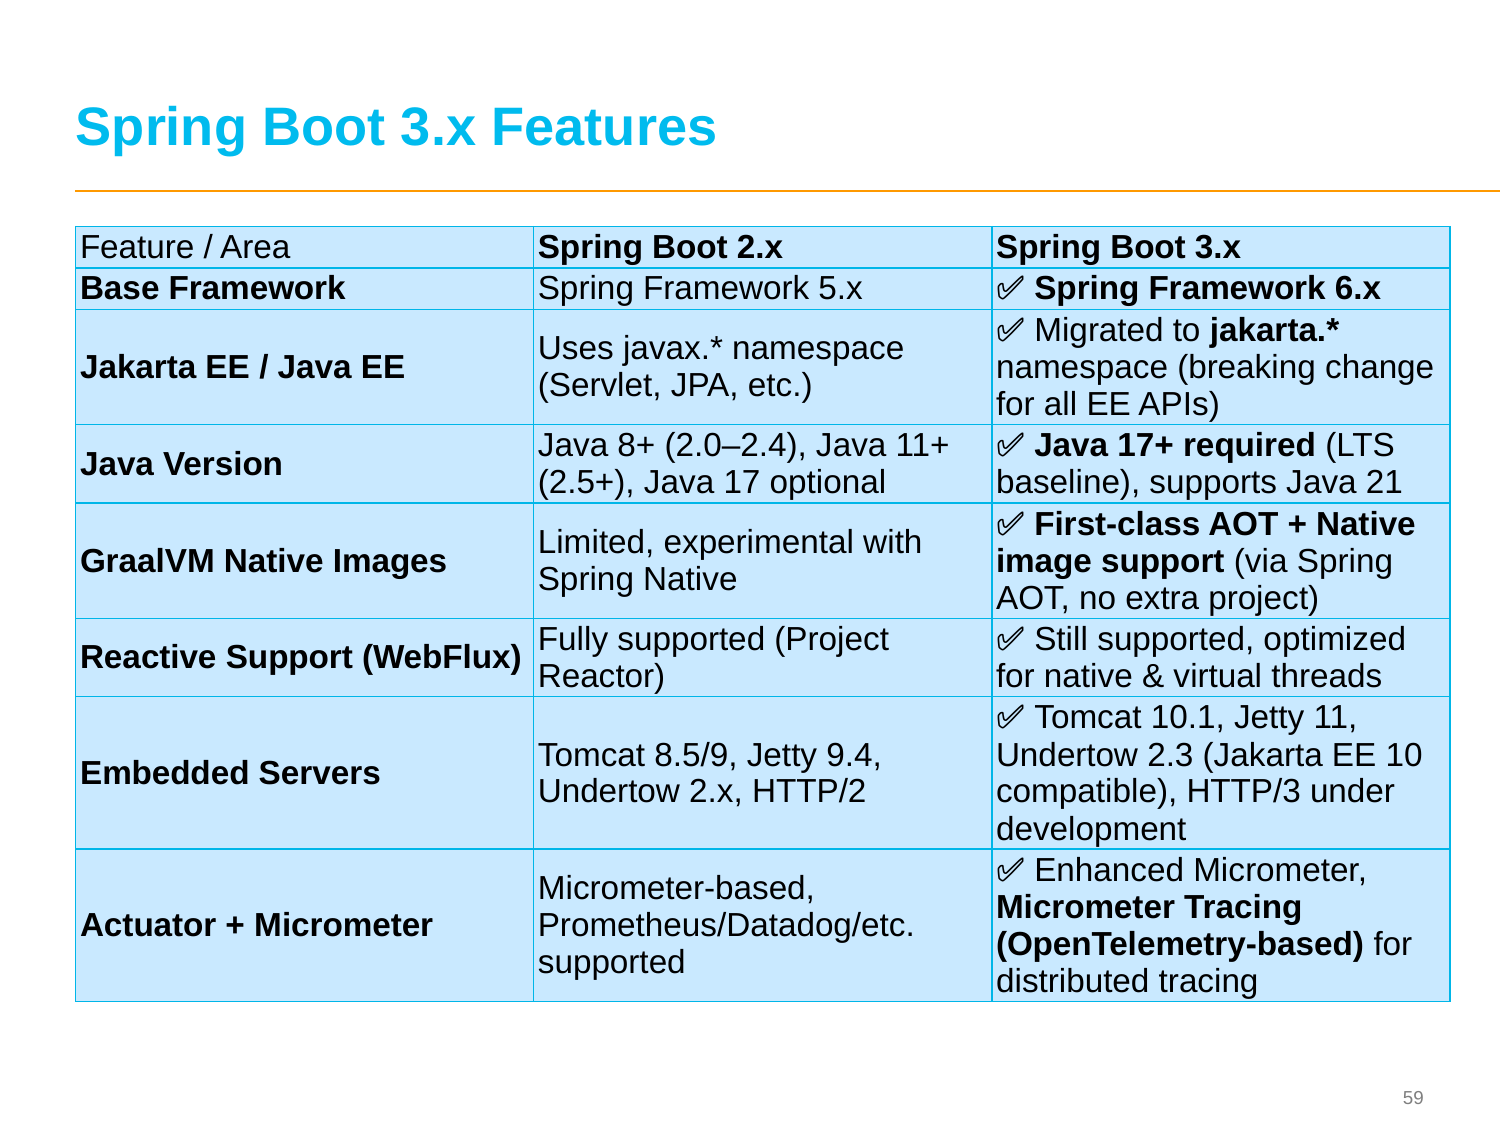

# Spring Boot 3.x Features
| Feature / Area | Spring Boot 2.x | Spring Boot 3.x |
| --- | --- | --- |
| Base Framework | Spring Framework 5.x | ✅ Spring Framework 6.x |
| Jakarta EE / Java EE | Uses javax.\* namespace (Servlet, JPA, etc.) | ✅ Migrated to jakarta.\* namespace (breaking change for all EE APIs) |
| Java Version | Java 8+ (2.0–2.4), Java 11+ (2.5+), Java 17 optional | ✅ Java 17+ required (LTS baseline), supports Java 21 |
| GraalVM Native Images | Limited, experimental with Spring Native | ✅ First-class AOT + Native image support (via Spring AOT, no extra project) |
| Reactive Support (WebFlux) | Fully supported (Project Reactor) | ✅ Still supported, optimized for native & virtual threads |
| Embedded Servers | Tomcat 8.5/9, Jetty 9.4, Undertow 2.x, HTTP/2 | ✅ Tomcat 10.1, Jetty 11, Undertow 2.3 (Jakarta EE 10 compatible), HTTP/3 under development |
| Actuator + Micrometer | Micrometer-based, Prometheus/Datadog/etc. supported | ✅ Enhanced Micrometer, Micrometer Tracing (OpenTelemetry-based) for distributed tracing |